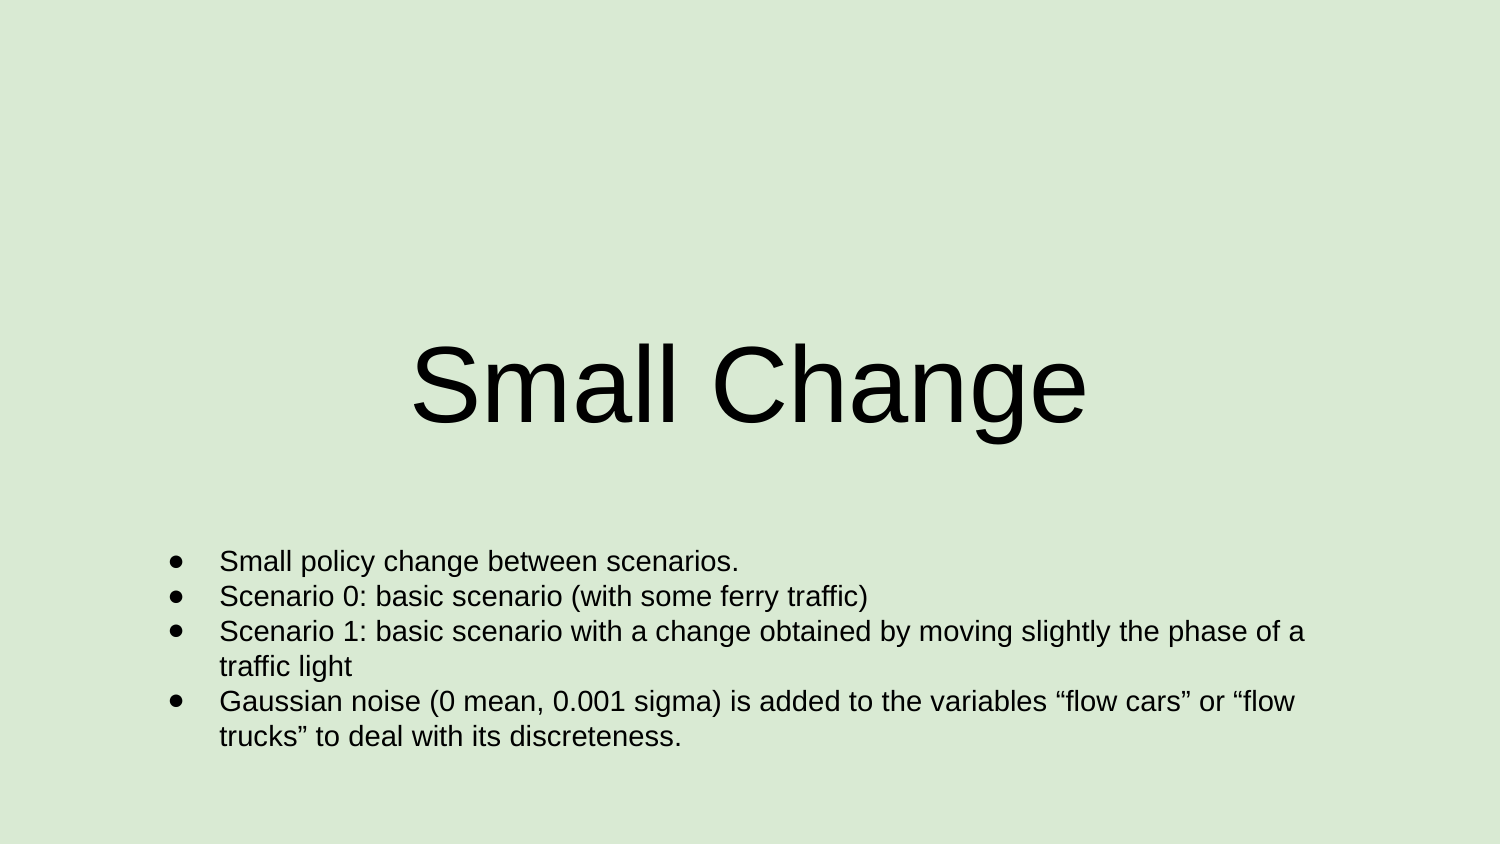

# Small Change
Small policy change between scenarios.
Scenario 0: basic scenario (with some ferry traffic)
Scenario 1: basic scenario with a change obtained by moving slightly the phase of a traffic light
Gaussian noise (0 mean, 0.001 sigma) is added to the variables “flow cars” or “flow trucks” to deal with its discreteness.